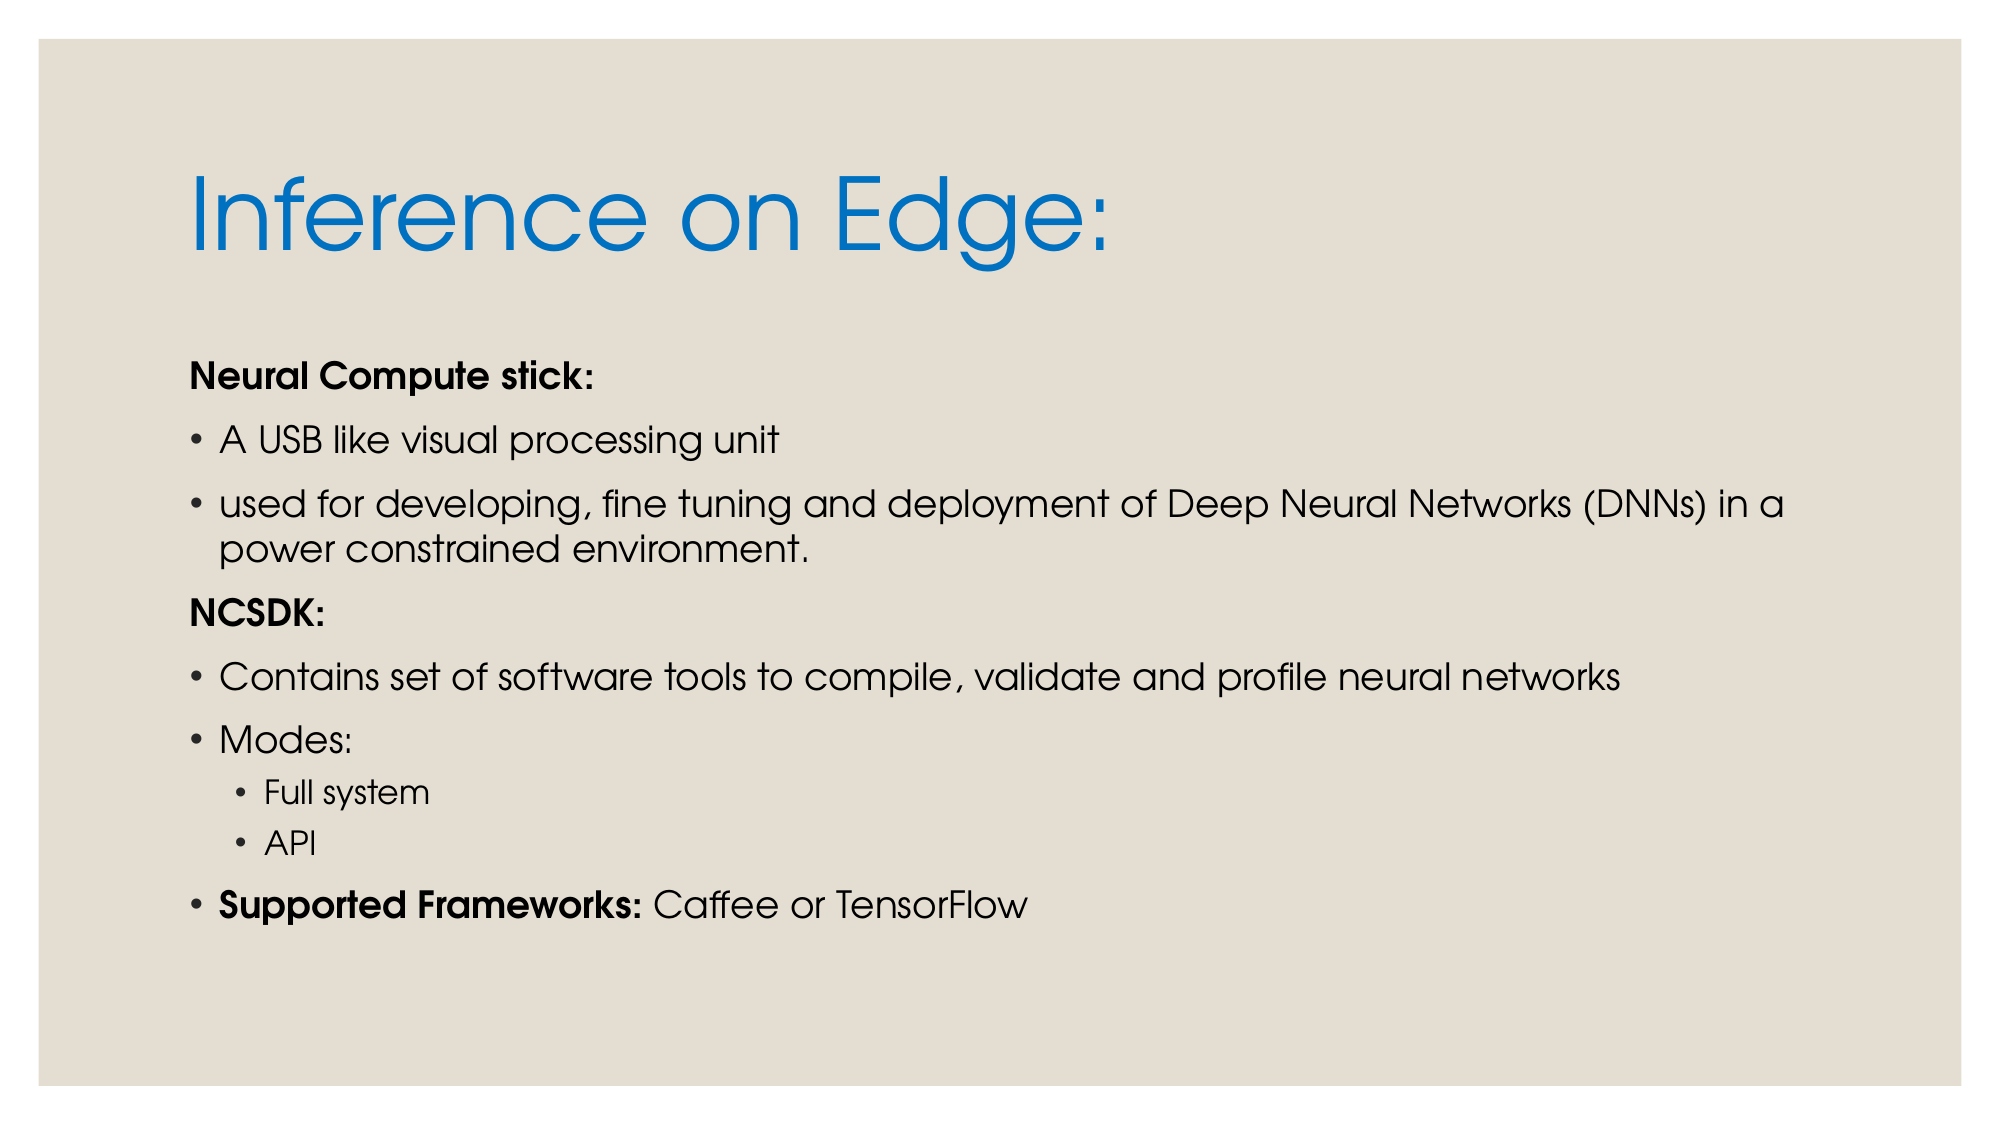

# Inference on Edge:
Neural Compute stick:
A USB like visual processing unit
used for developing, fine tuning and deployment of Deep Neural Networks (DNNs) in a power constrained environment.
NCSDK:
Contains set of software tools to compile, validate and profile neural networks
Modes:
Full system
API
Supported Frameworks: Caffee or TensorFlow